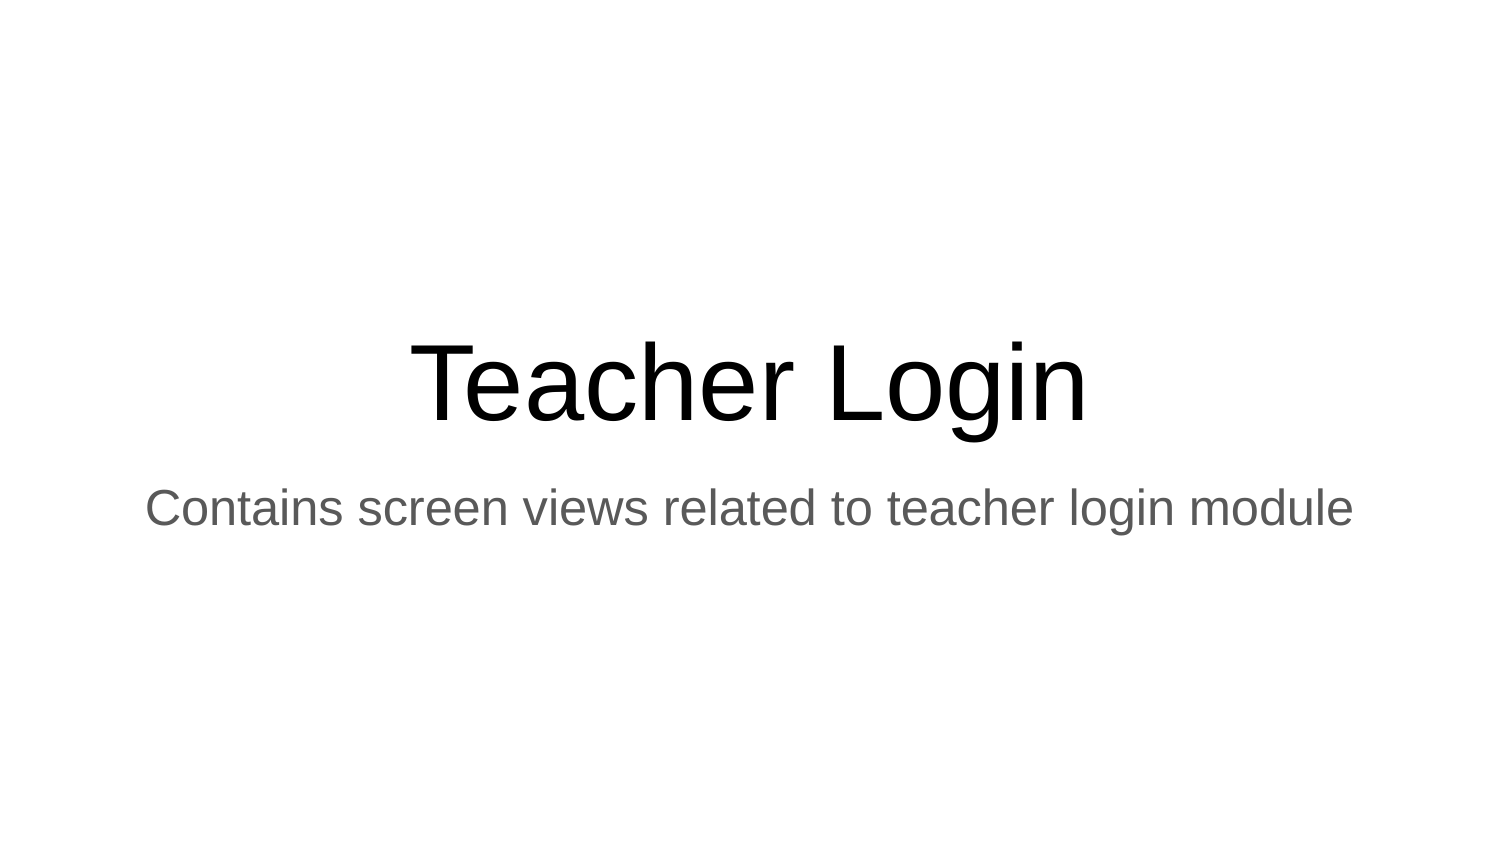

# Teacher Login
Contains screen views related to teacher login module